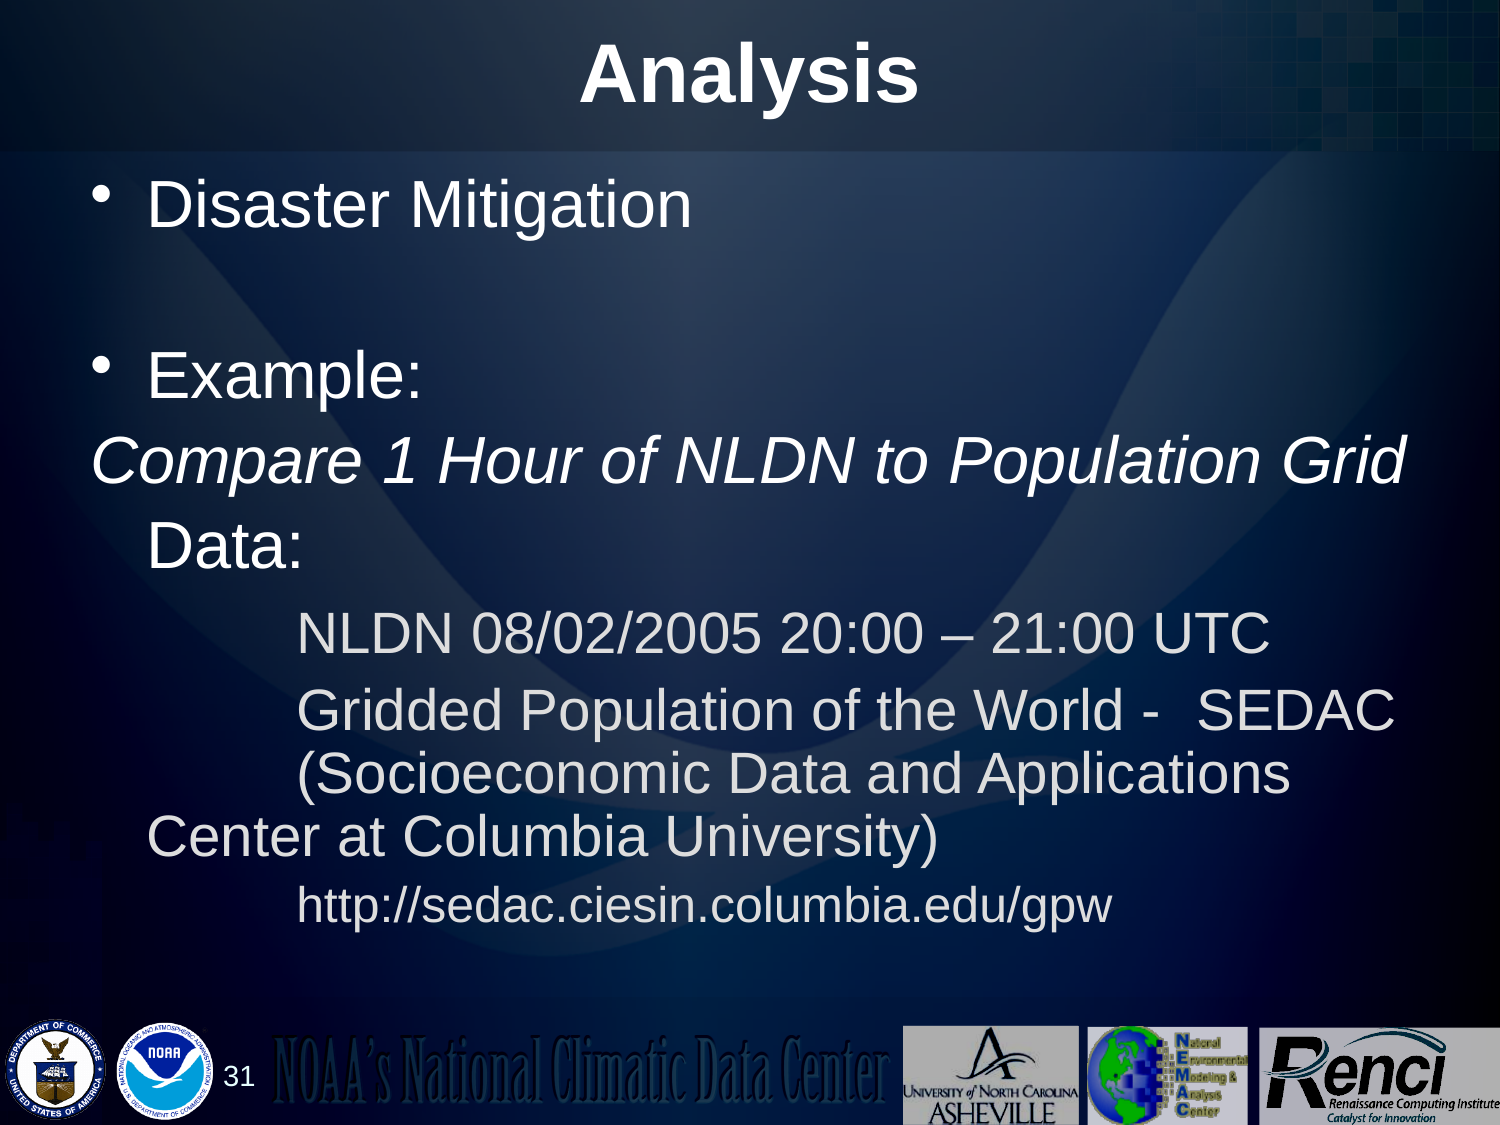

# Analysis
Disaster Mitigation

Example:
Compare 1 Hour of NLDN to Population Grid
	Data:
		NLDN 08/02/2005 20:00 – 21:00 UTC
		Gridded Population of the World - 	SEDAC 	(Socioeconomic Data and Applications 	Center at Columbia University)
		http://sedac.ciesin.columbia.edu/gpw